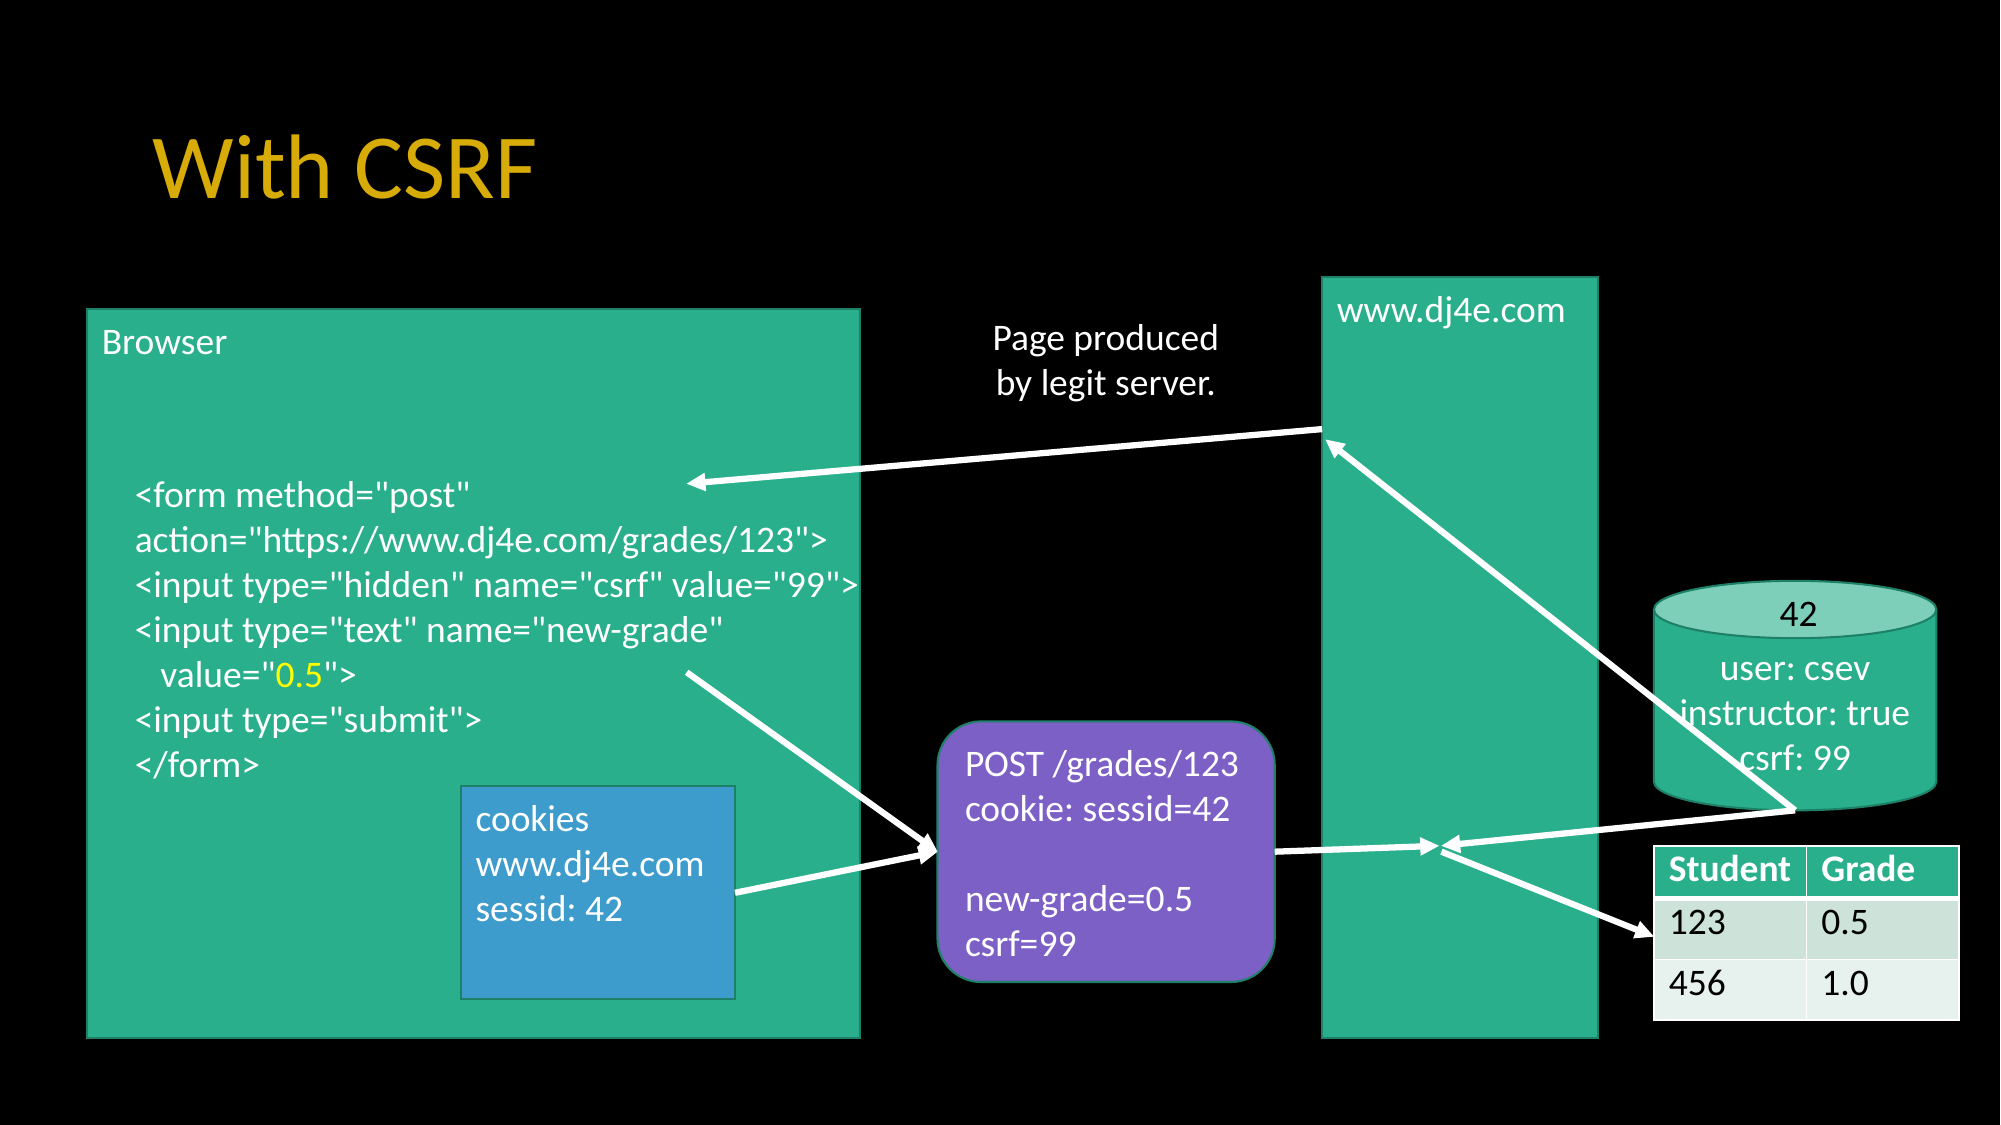

# With CSRF
www.dj4e.com
Page produced by legit server.
Browser
<form method="post"
action="https://www.dj4e.com/grades/123">
<input type="hidden" name="csrf" value="99">
<input type="text" name="new-grade"
   value="0.5">
<input type="submit">
</form>

user: csev
instructor: true
csrf: 99
42
POST /grades/123
cookie: sessid=42

new-grade=0.5
csrf=99
cookies
www.dj4e.com
sessid: 42
| Student | Grade |
| --- | --- |
| 123 | 0.5 |
| 456 | 1.0 |